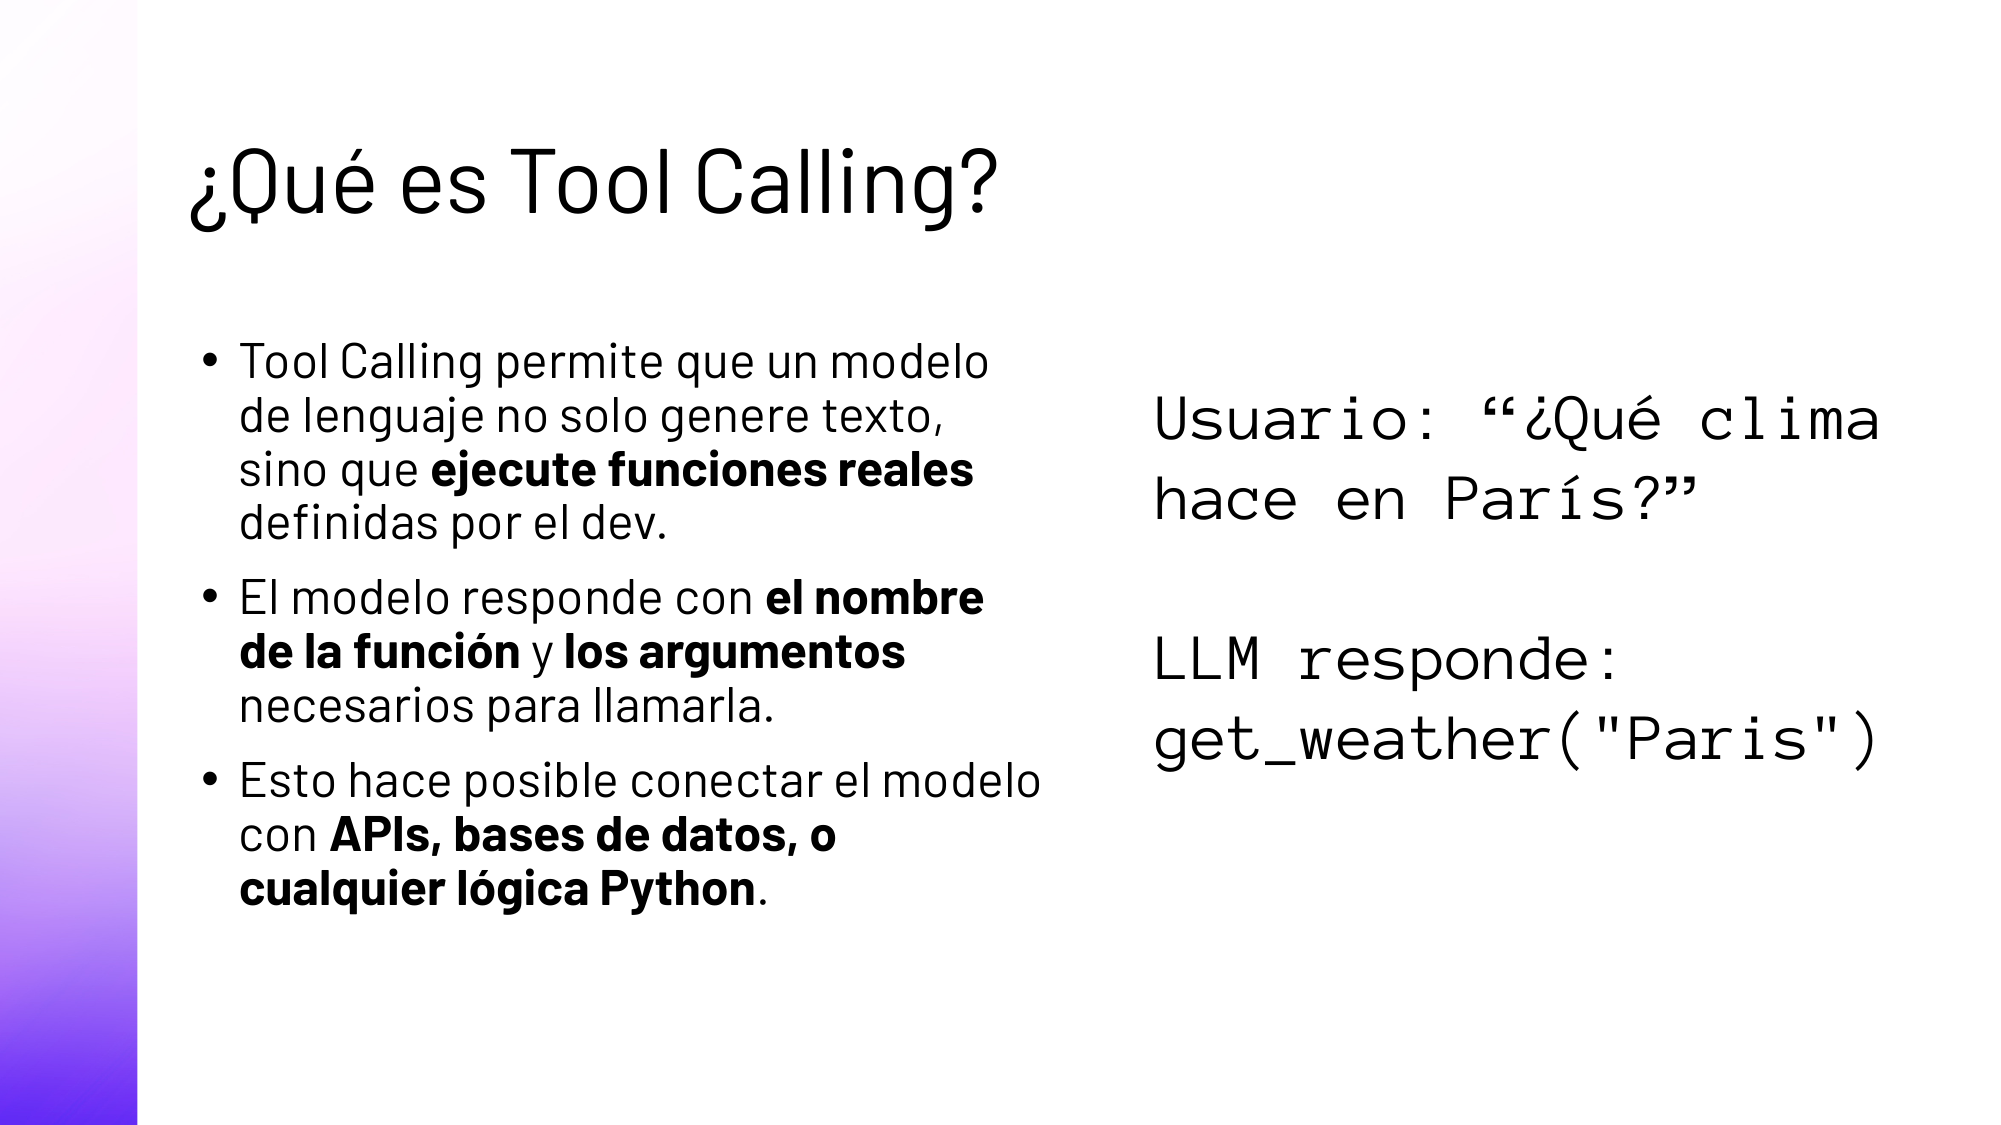

# ¿Qué es Tool Calling?
Tool Calling permite que un modelo de lenguaje no solo genere texto, sino que ejecute funciones reales definidas por el dev.
El modelo responde con el nombre de la función y los argumentos necesarios para llamarla.
Esto hace posible conectar el modelo con APIs, bases de datos, o cualquier lógica Python.

Usuario: “¿Qué clima hace en París?”
LLM responde: get_weather("Paris")